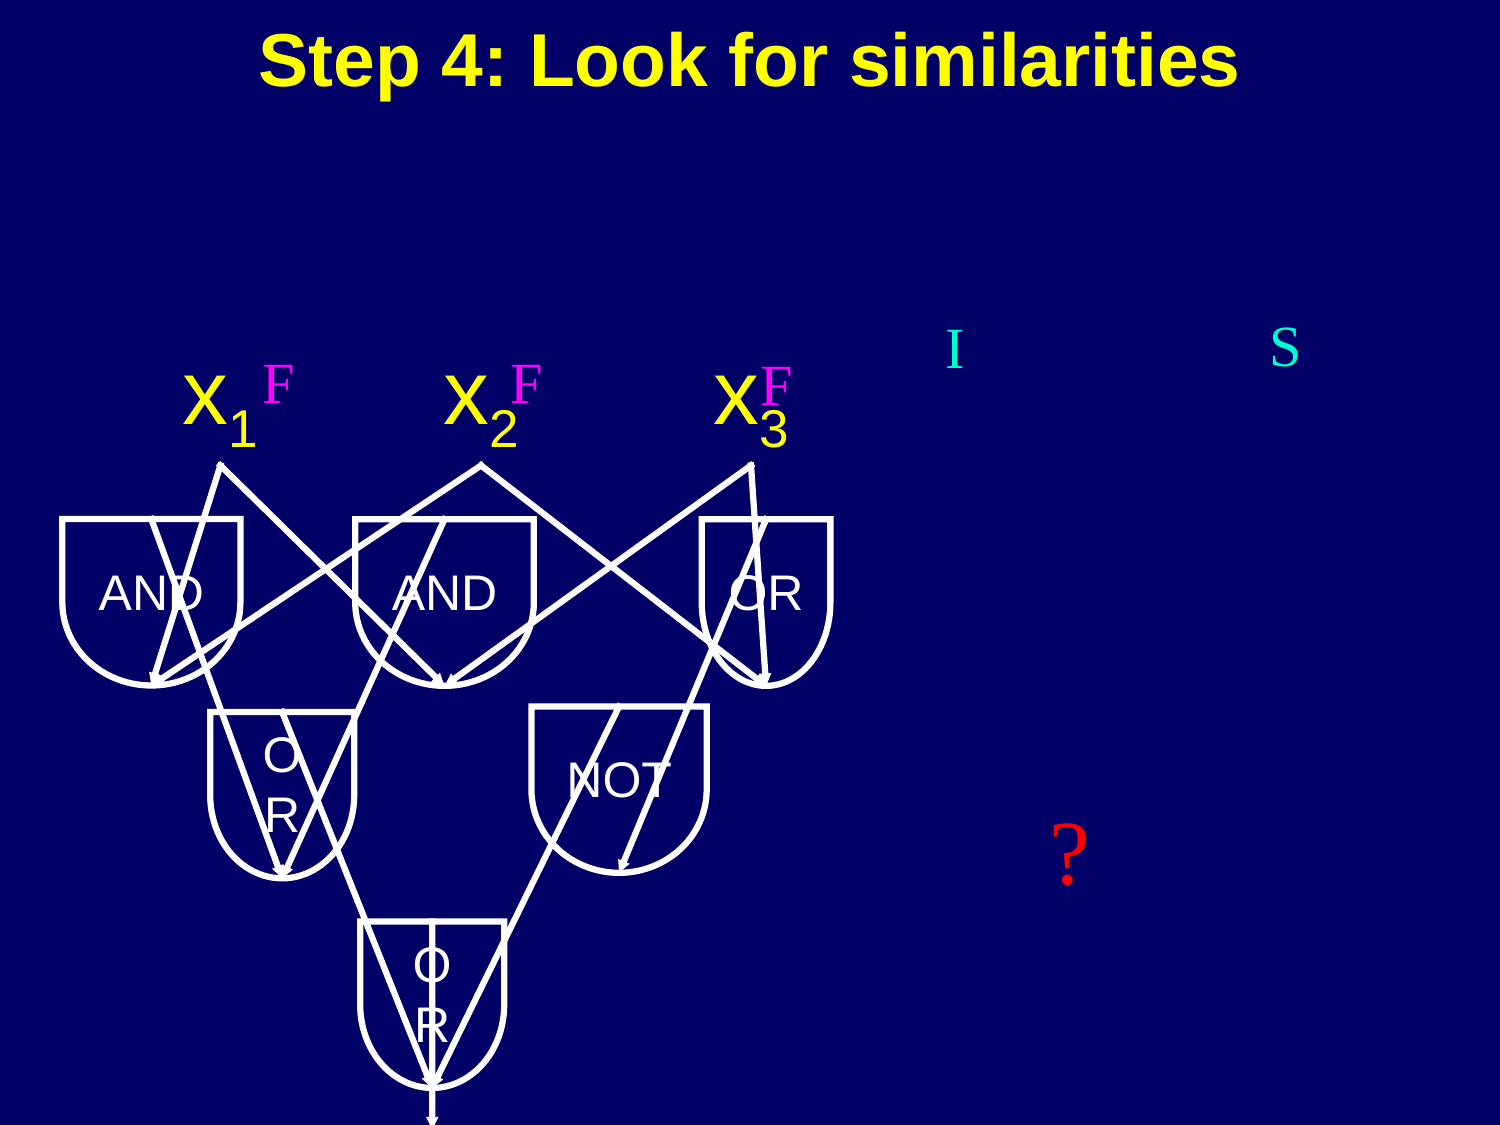

# Step 4: Look for similarities
S
I
x1
x2
x3
AND
AND
OR
NOT
OR
OR
 F
F
F
?